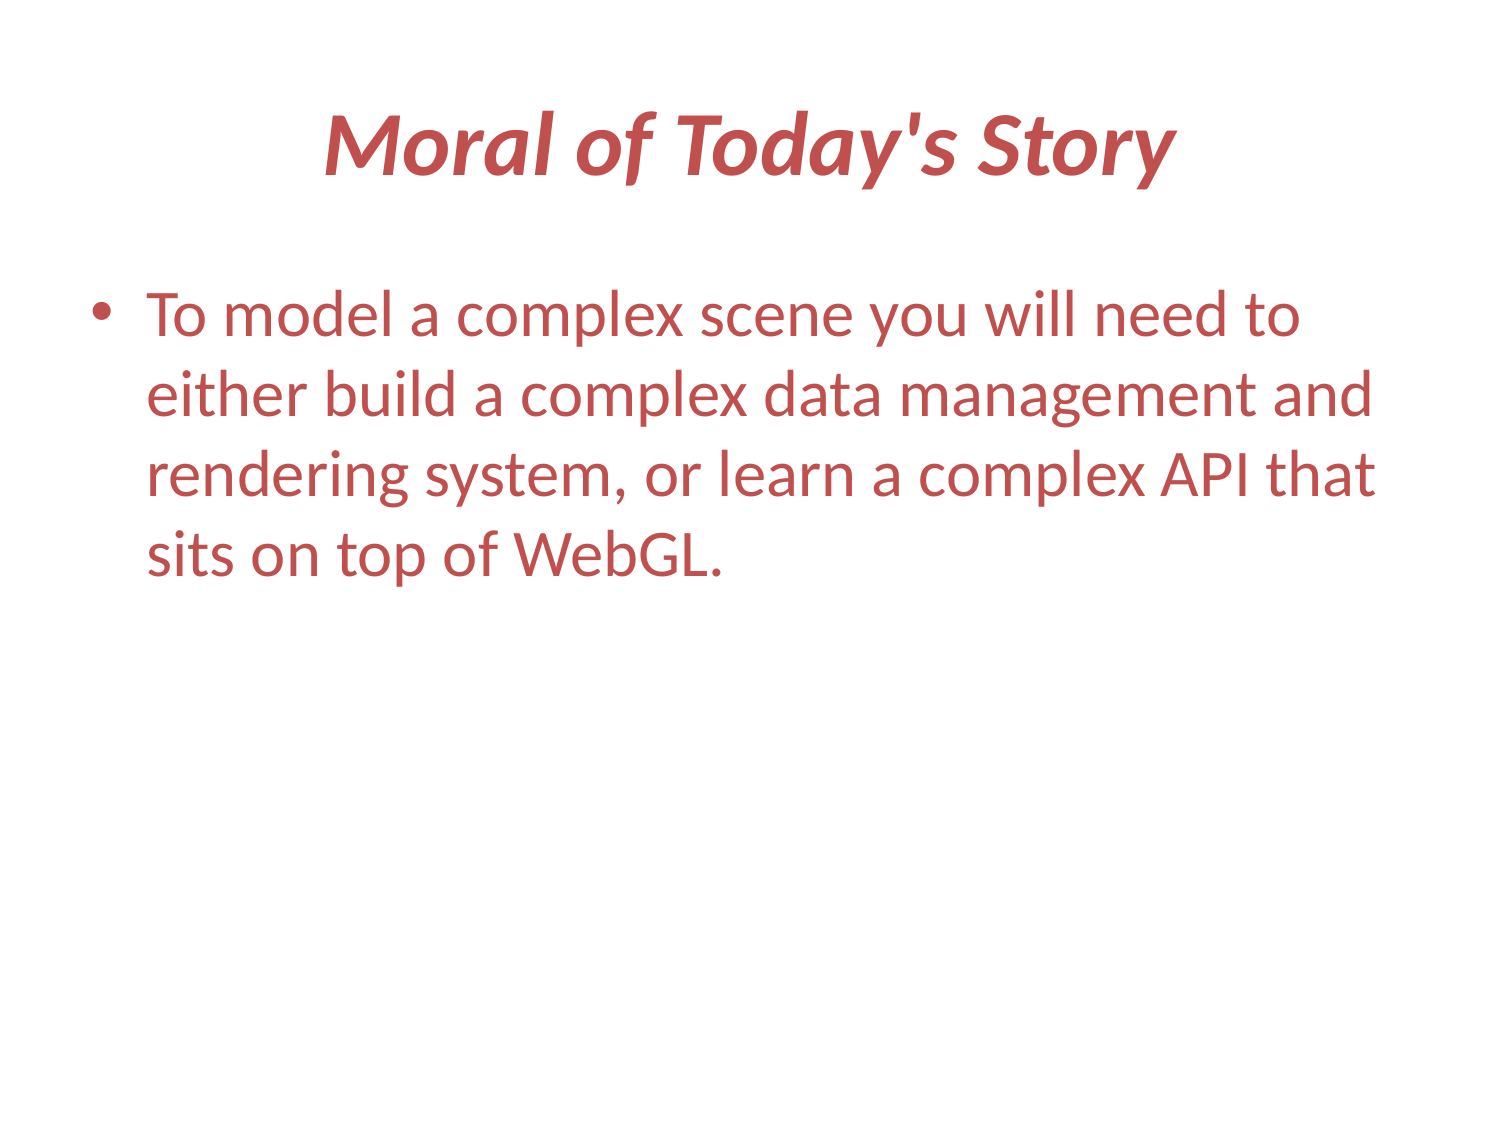

# Moral of Today's Story
To model a complex scene you will need to either build a complex data management and rendering system, or learn a complex API that sits on top of WebGL.